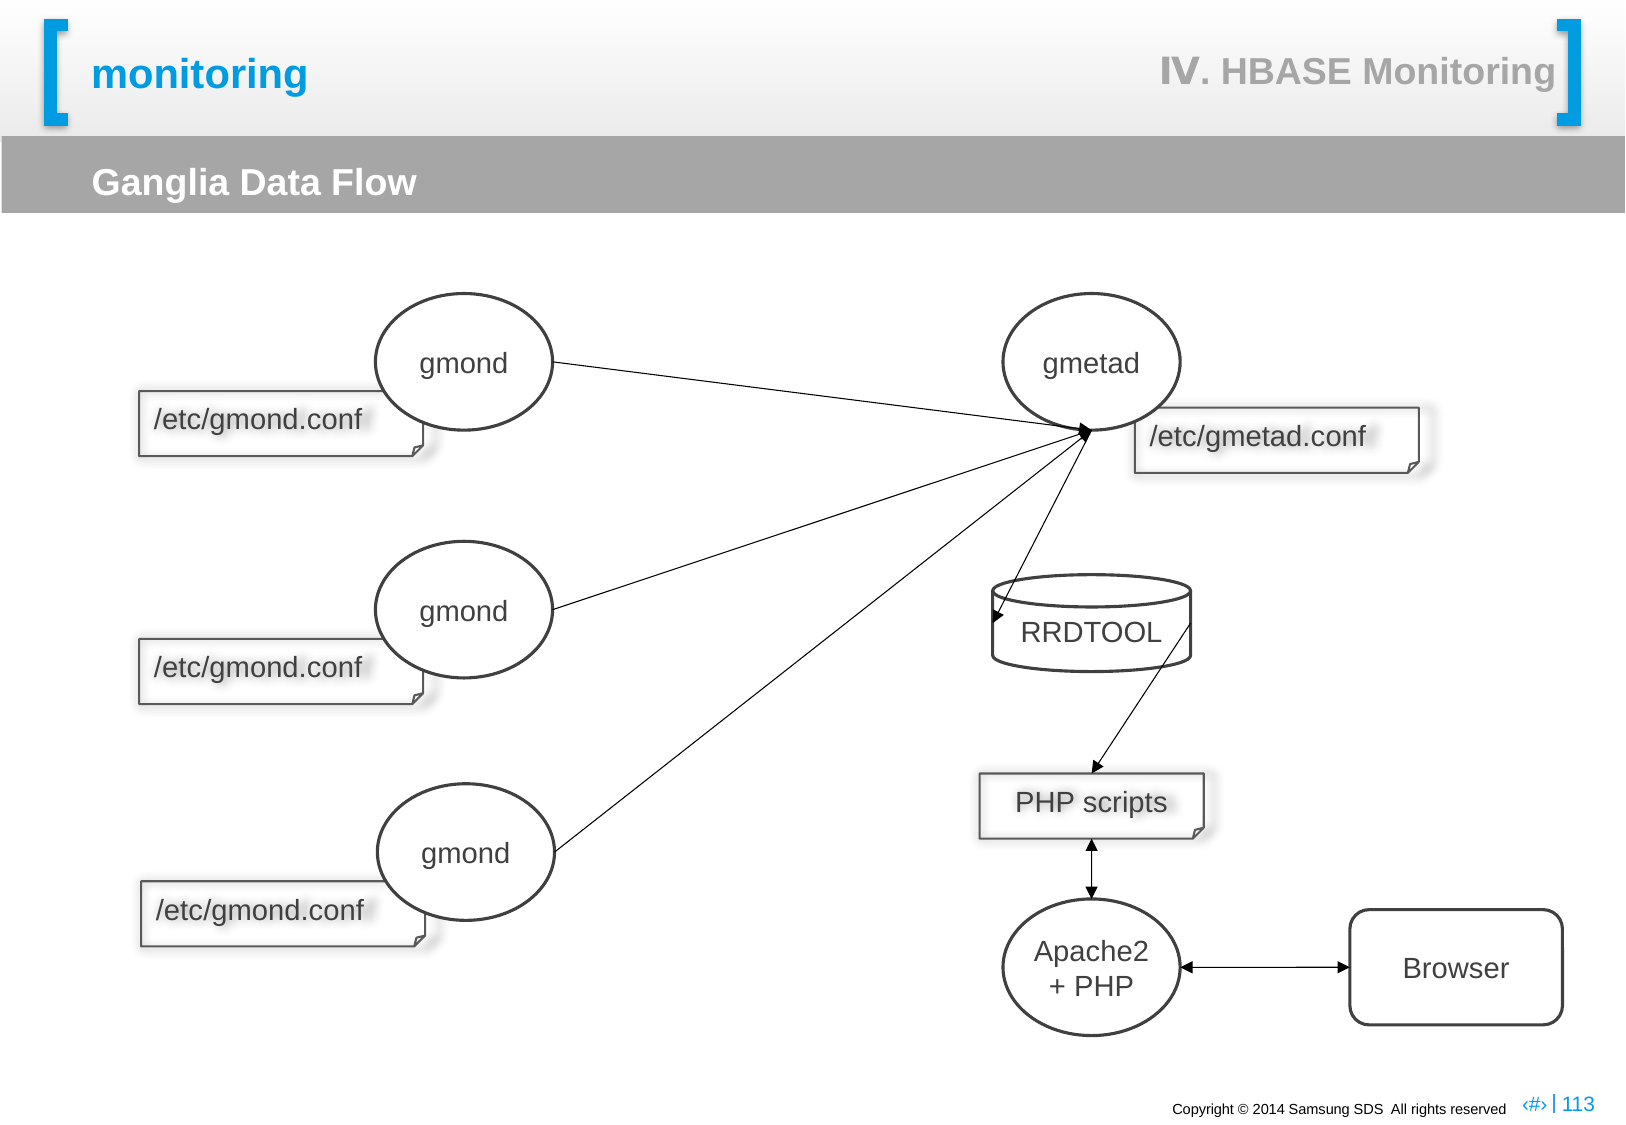

Ⅳ. HBASE Monitoring
# monitoring

Ganglia Data Flow
gmond
gmetad
/etc/gmond.conf
/etc/gmetad.conf
gmond
RRDTOOL
/etc/gmond.conf
PHP scripts
gmond
/etc/gmond.conf
Apache2
+ PHP
Browser